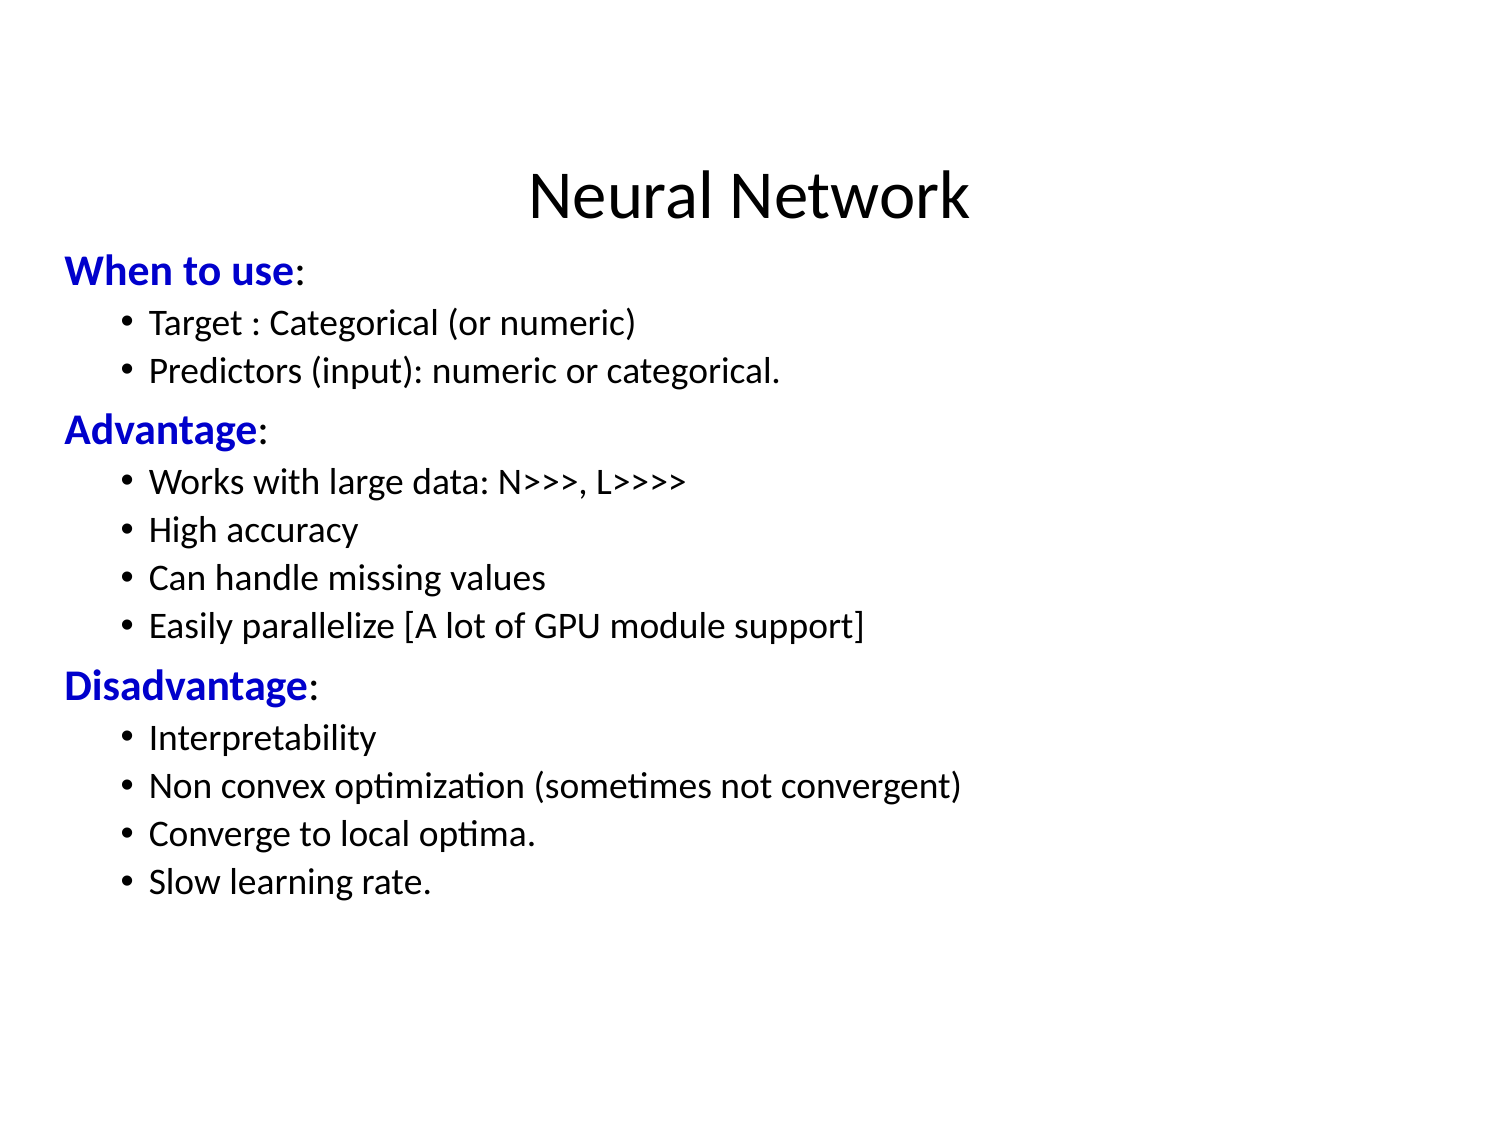

# Neural Network
When to use:
Target : Categorical (or numeric)
Predictors (input): numeric or categorical.
Advantage:
Works with large data: N>>>, L>>>>
High accuracy
Can handle missing values
Easily parallelize [A lot of GPU module support]
Disadvantage:
Interpretability
Non convex optimization (sometimes not convergent)
Converge to local optima.
Slow learning rate.